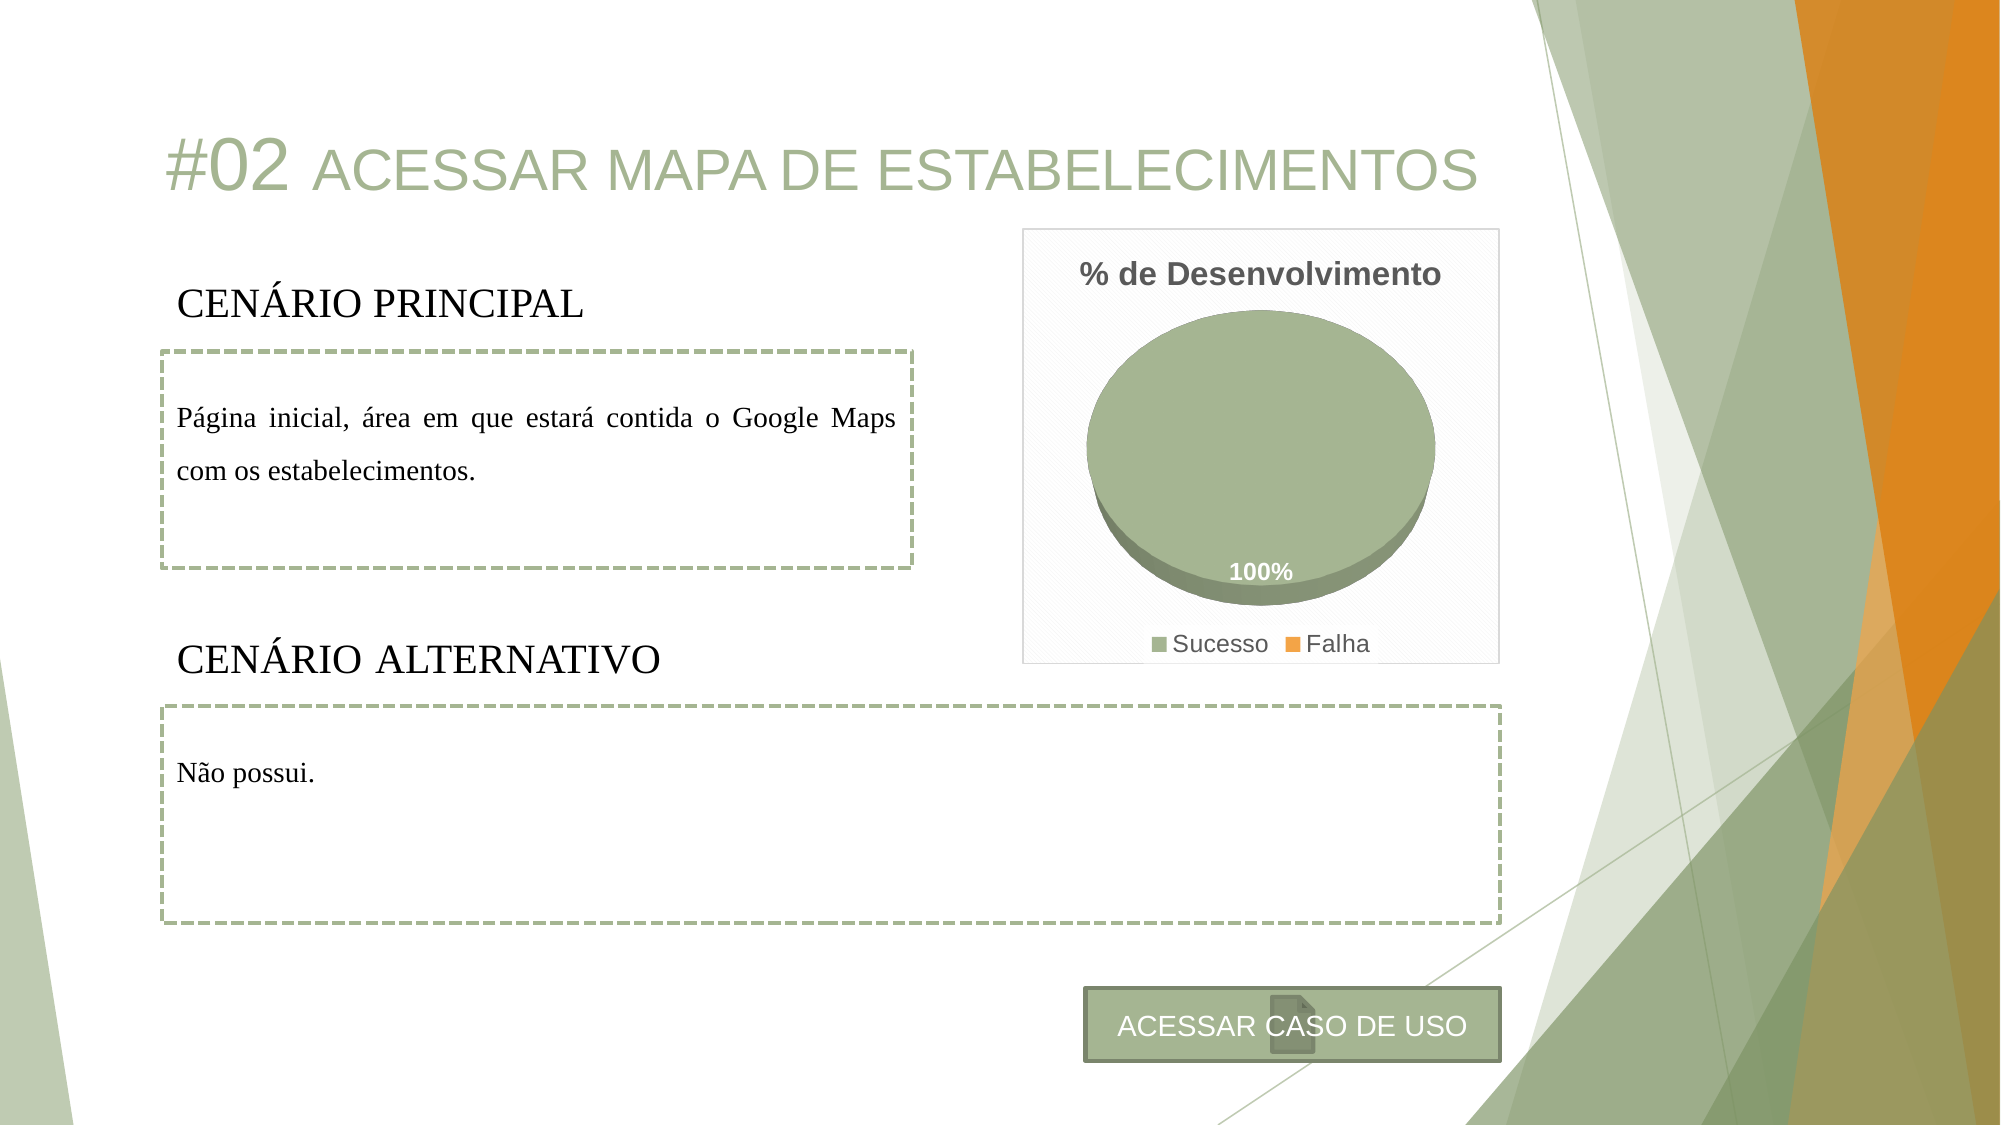

#02 ACESSAR MAPA DE ESTABELECIMENTOS

[unsupported chart]

CENÁRIO PRINCIPAL
Página inicial, área em que estará contida o Google Maps com os estabelecimentos.

CENÁRIO ALTERNATIVO
Não possui.

ACESSAR CASO DE USO